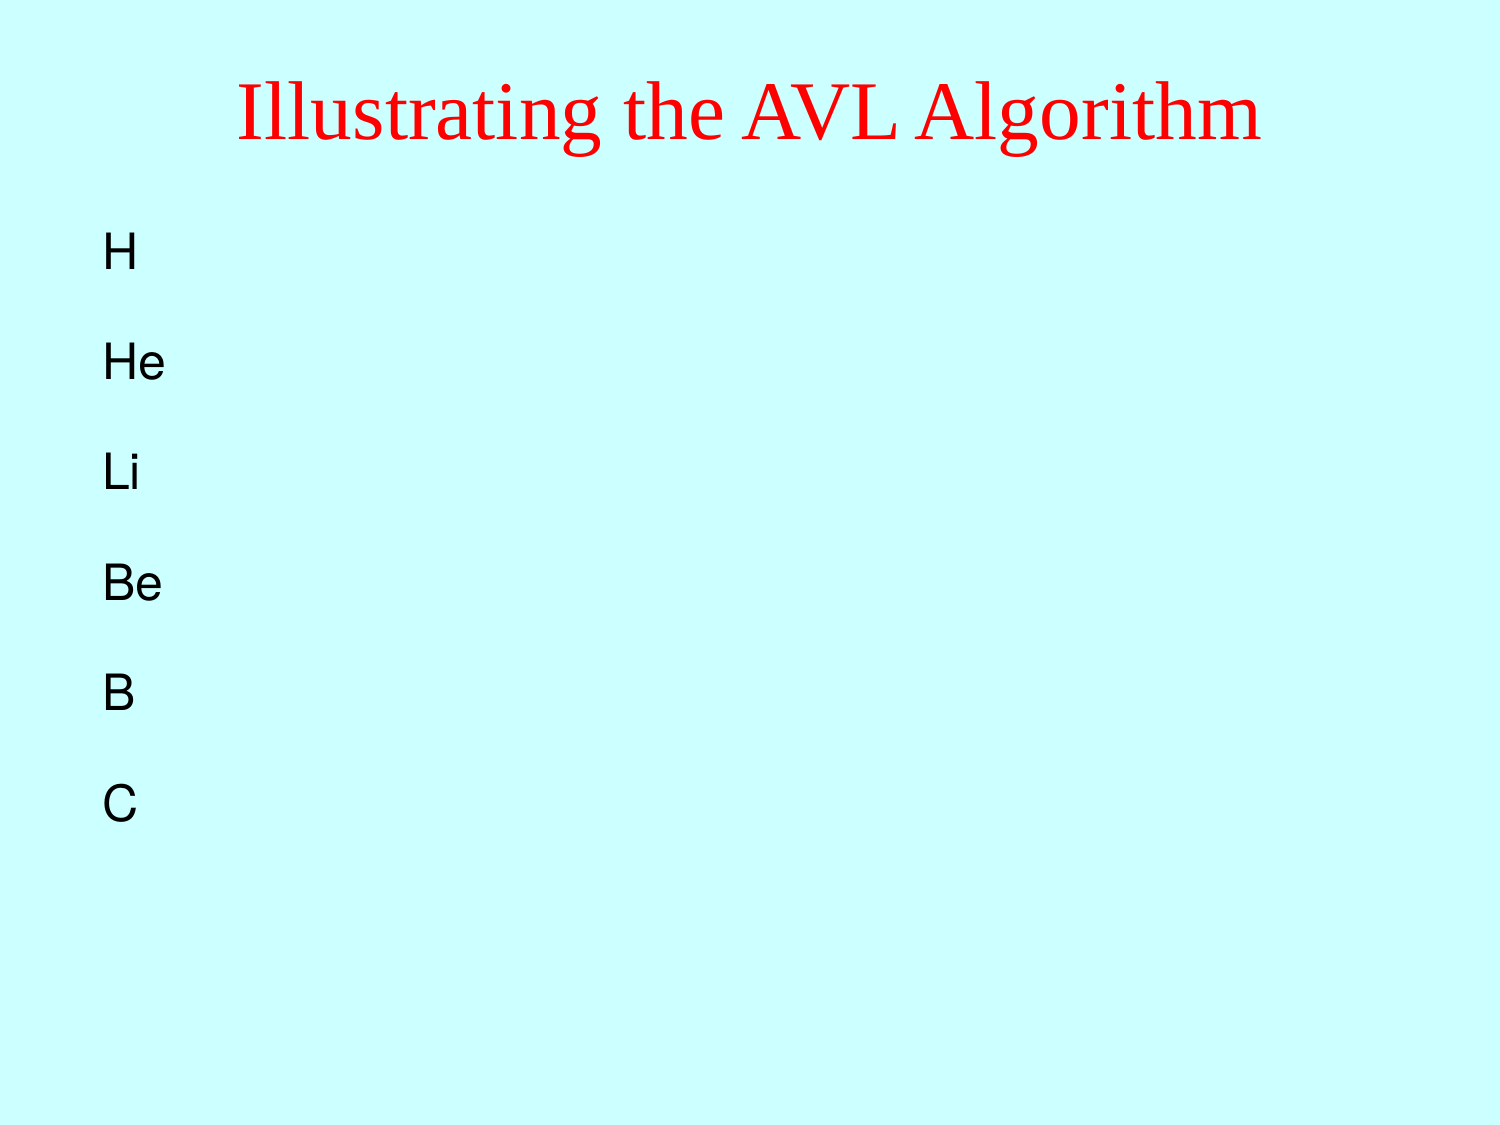

# Illustrating the AVL Algorithm
H
He
Li
Be
B
C